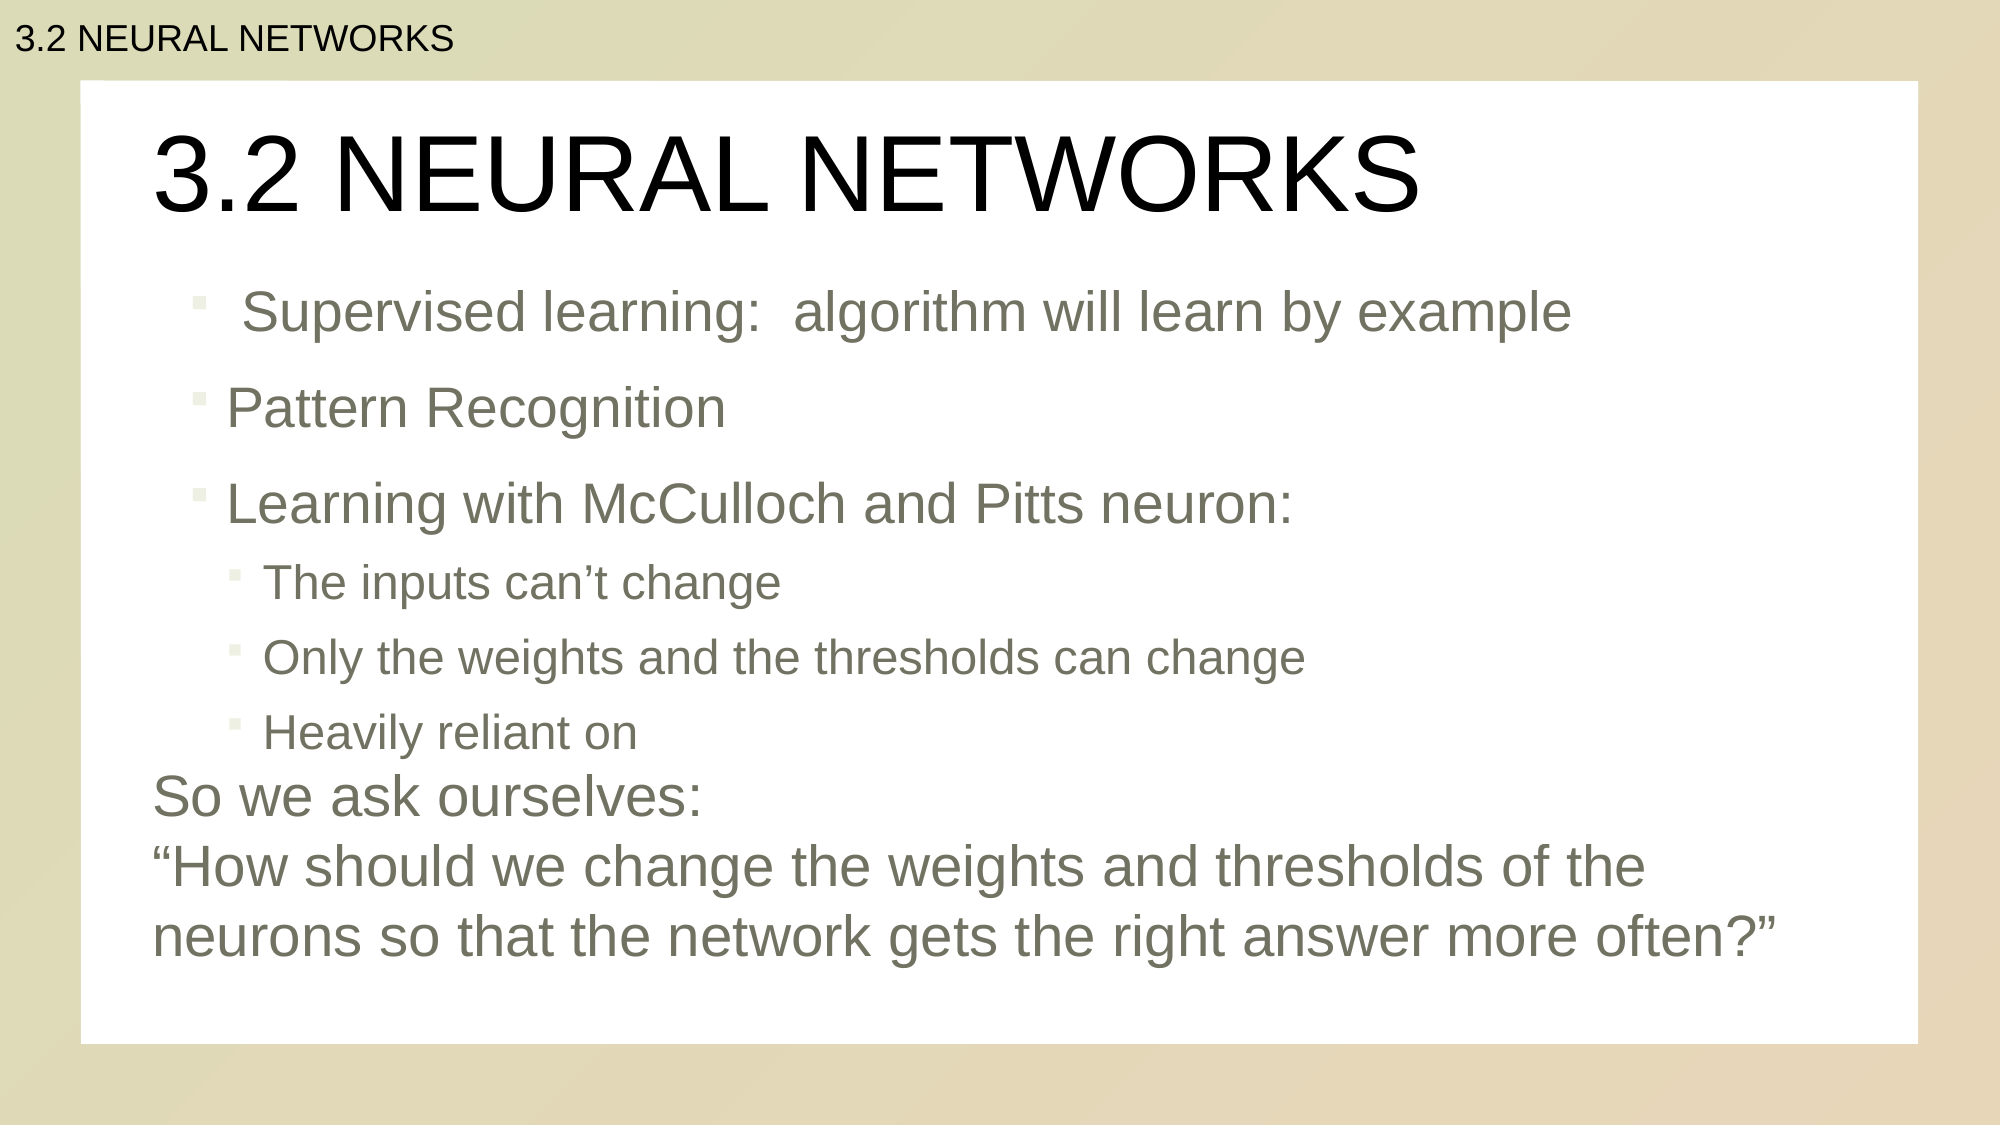

3.2 NEURAL NETWORKS
# 3.2 NEURAL NETWORKS
 Supervised learning:  algorithm will learn by example
Pattern Recognition
Learning with McCulloch and Pitts neuron:
The inputs can’t change
Only the weights and the thresholds can change
Heavily reliant on
So we ask ourselves:
“How should we change the weights and thresholds of the neurons so that the network gets the right answer more often?”